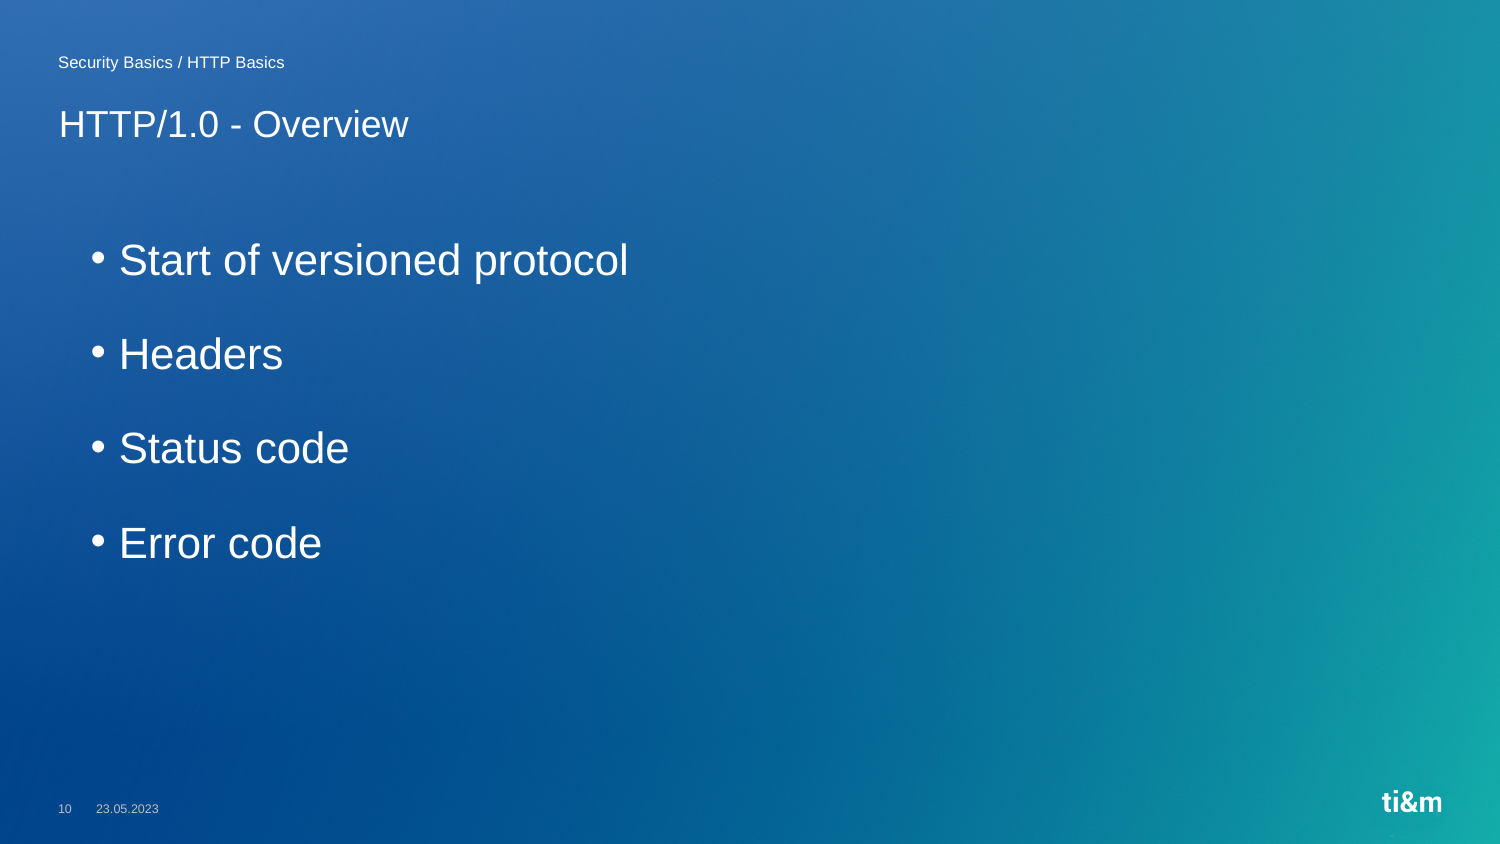

Security Basics / HTTP Basics
# HTTP/1.0 - Overview
Start of versioned protocol
Headers
Status code
Error code
10
23.05.2023